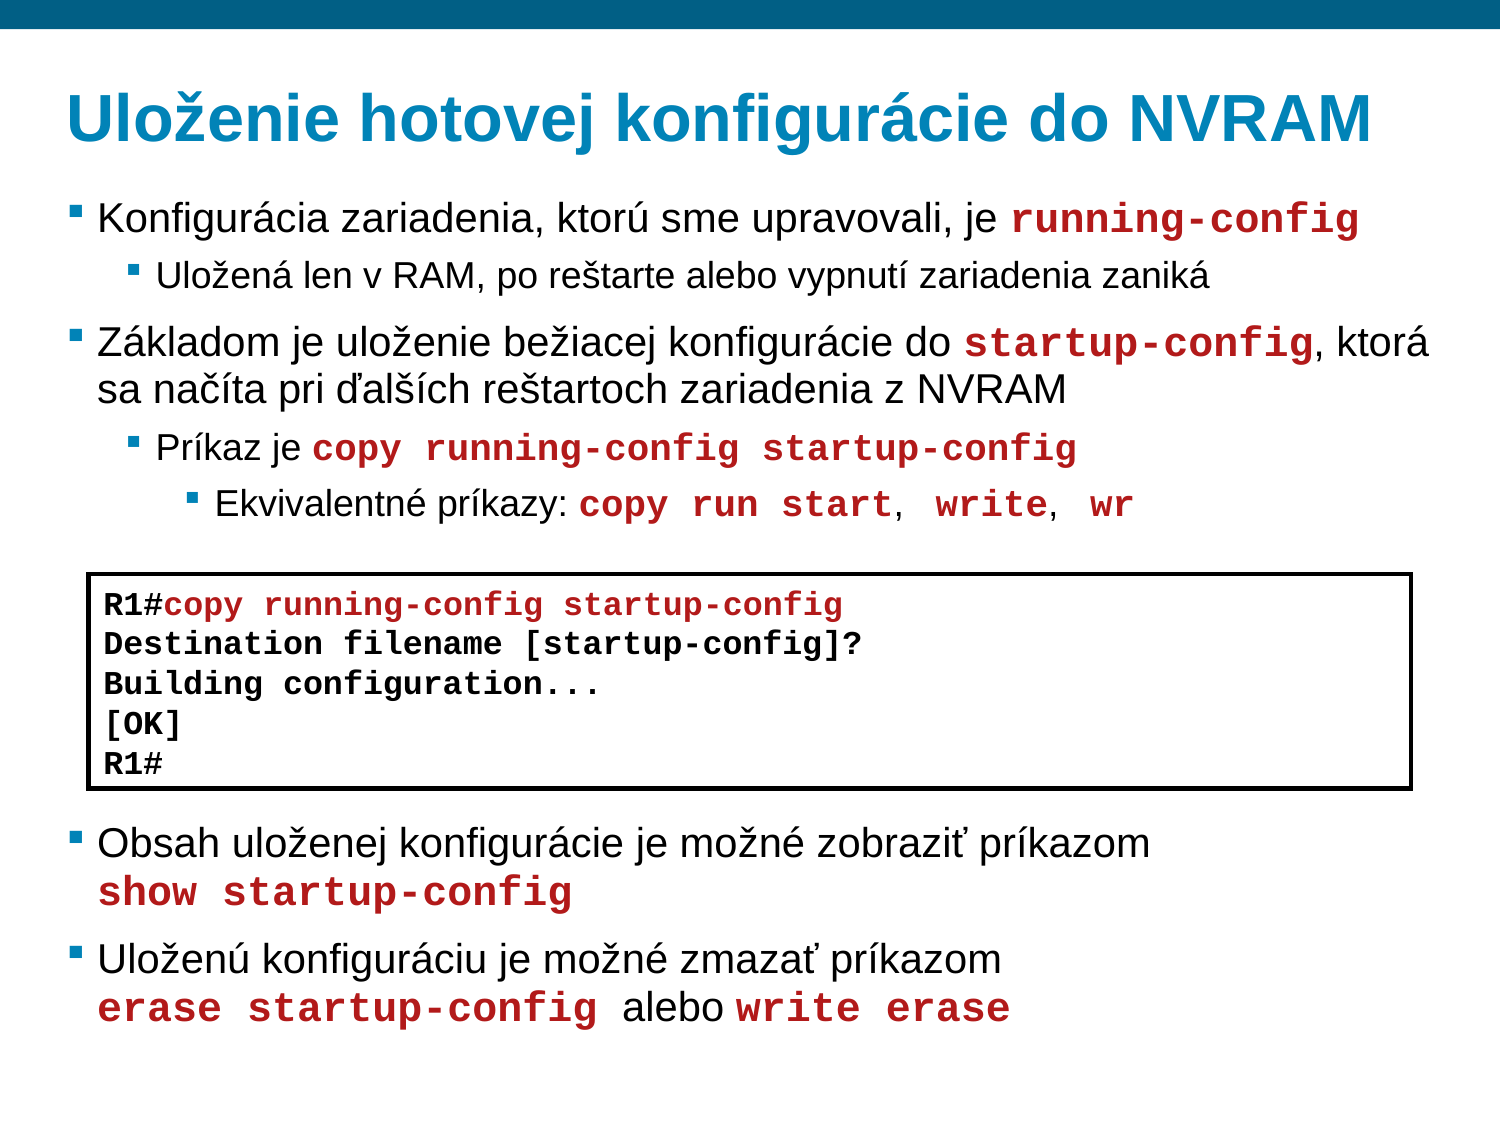

# Uloženie hotovej konfigurácie do NVRAM
Konfigurácia zariadenia, ktorú sme upravovali, je running-config
Uložená len v RAM, po reštarte alebo vypnutí zariadenia zaniká
Základom je uloženie bežiacej konfigurácie do startup-config, ktorá sa načíta pri ďalších reštartoch zariadenia z NVRAM
Príkaz je copy running-config startup-config
Ekvivalentné príkazy: copy run start,   write,   wr

Obsah uloženej konfigurácie je možné zobraziť príkazom
show startup-config
Uloženú konfiguráciu je možné zmazať príkazom
erase startup-config alebo write erase
R1#copy running-config startup-config
Destination filename [startup-config]?
Building configuration...
[OK]
R1#